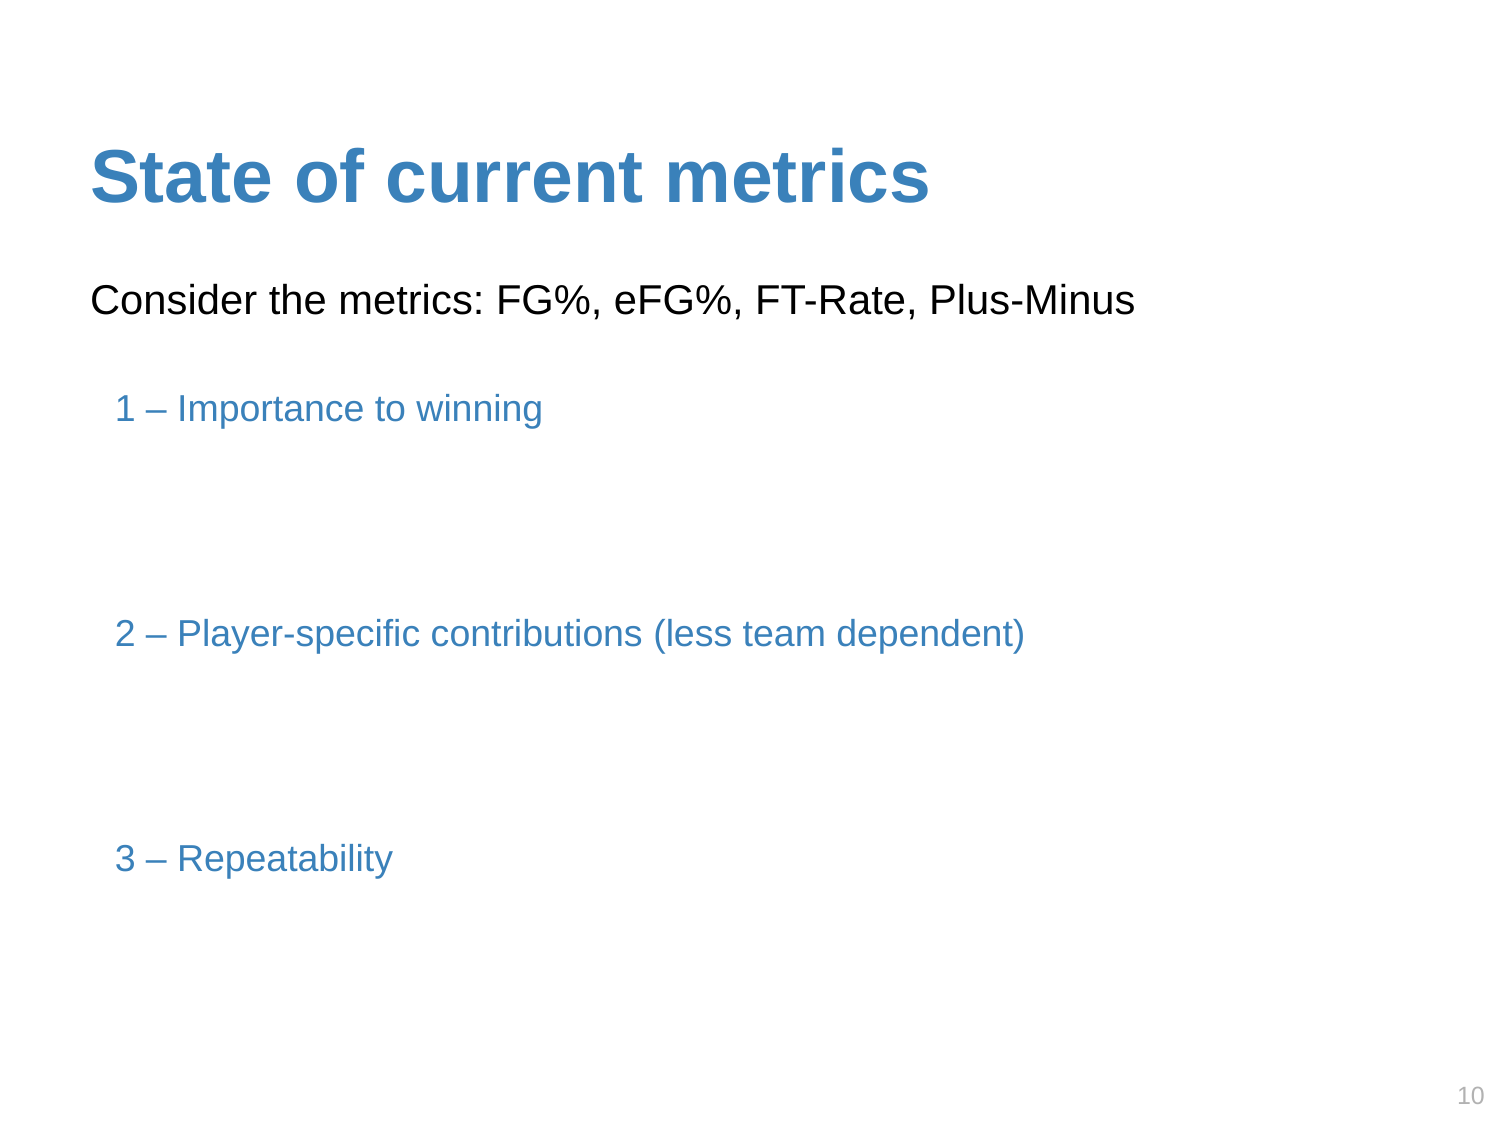

# State of current metrics

Consider the metrics: FG%, eFG%, FT-Rate, Plus-Minus

1 – Importance to winning

2 – Player-specific contributions (less team dependent)

3 – Repeatability

10